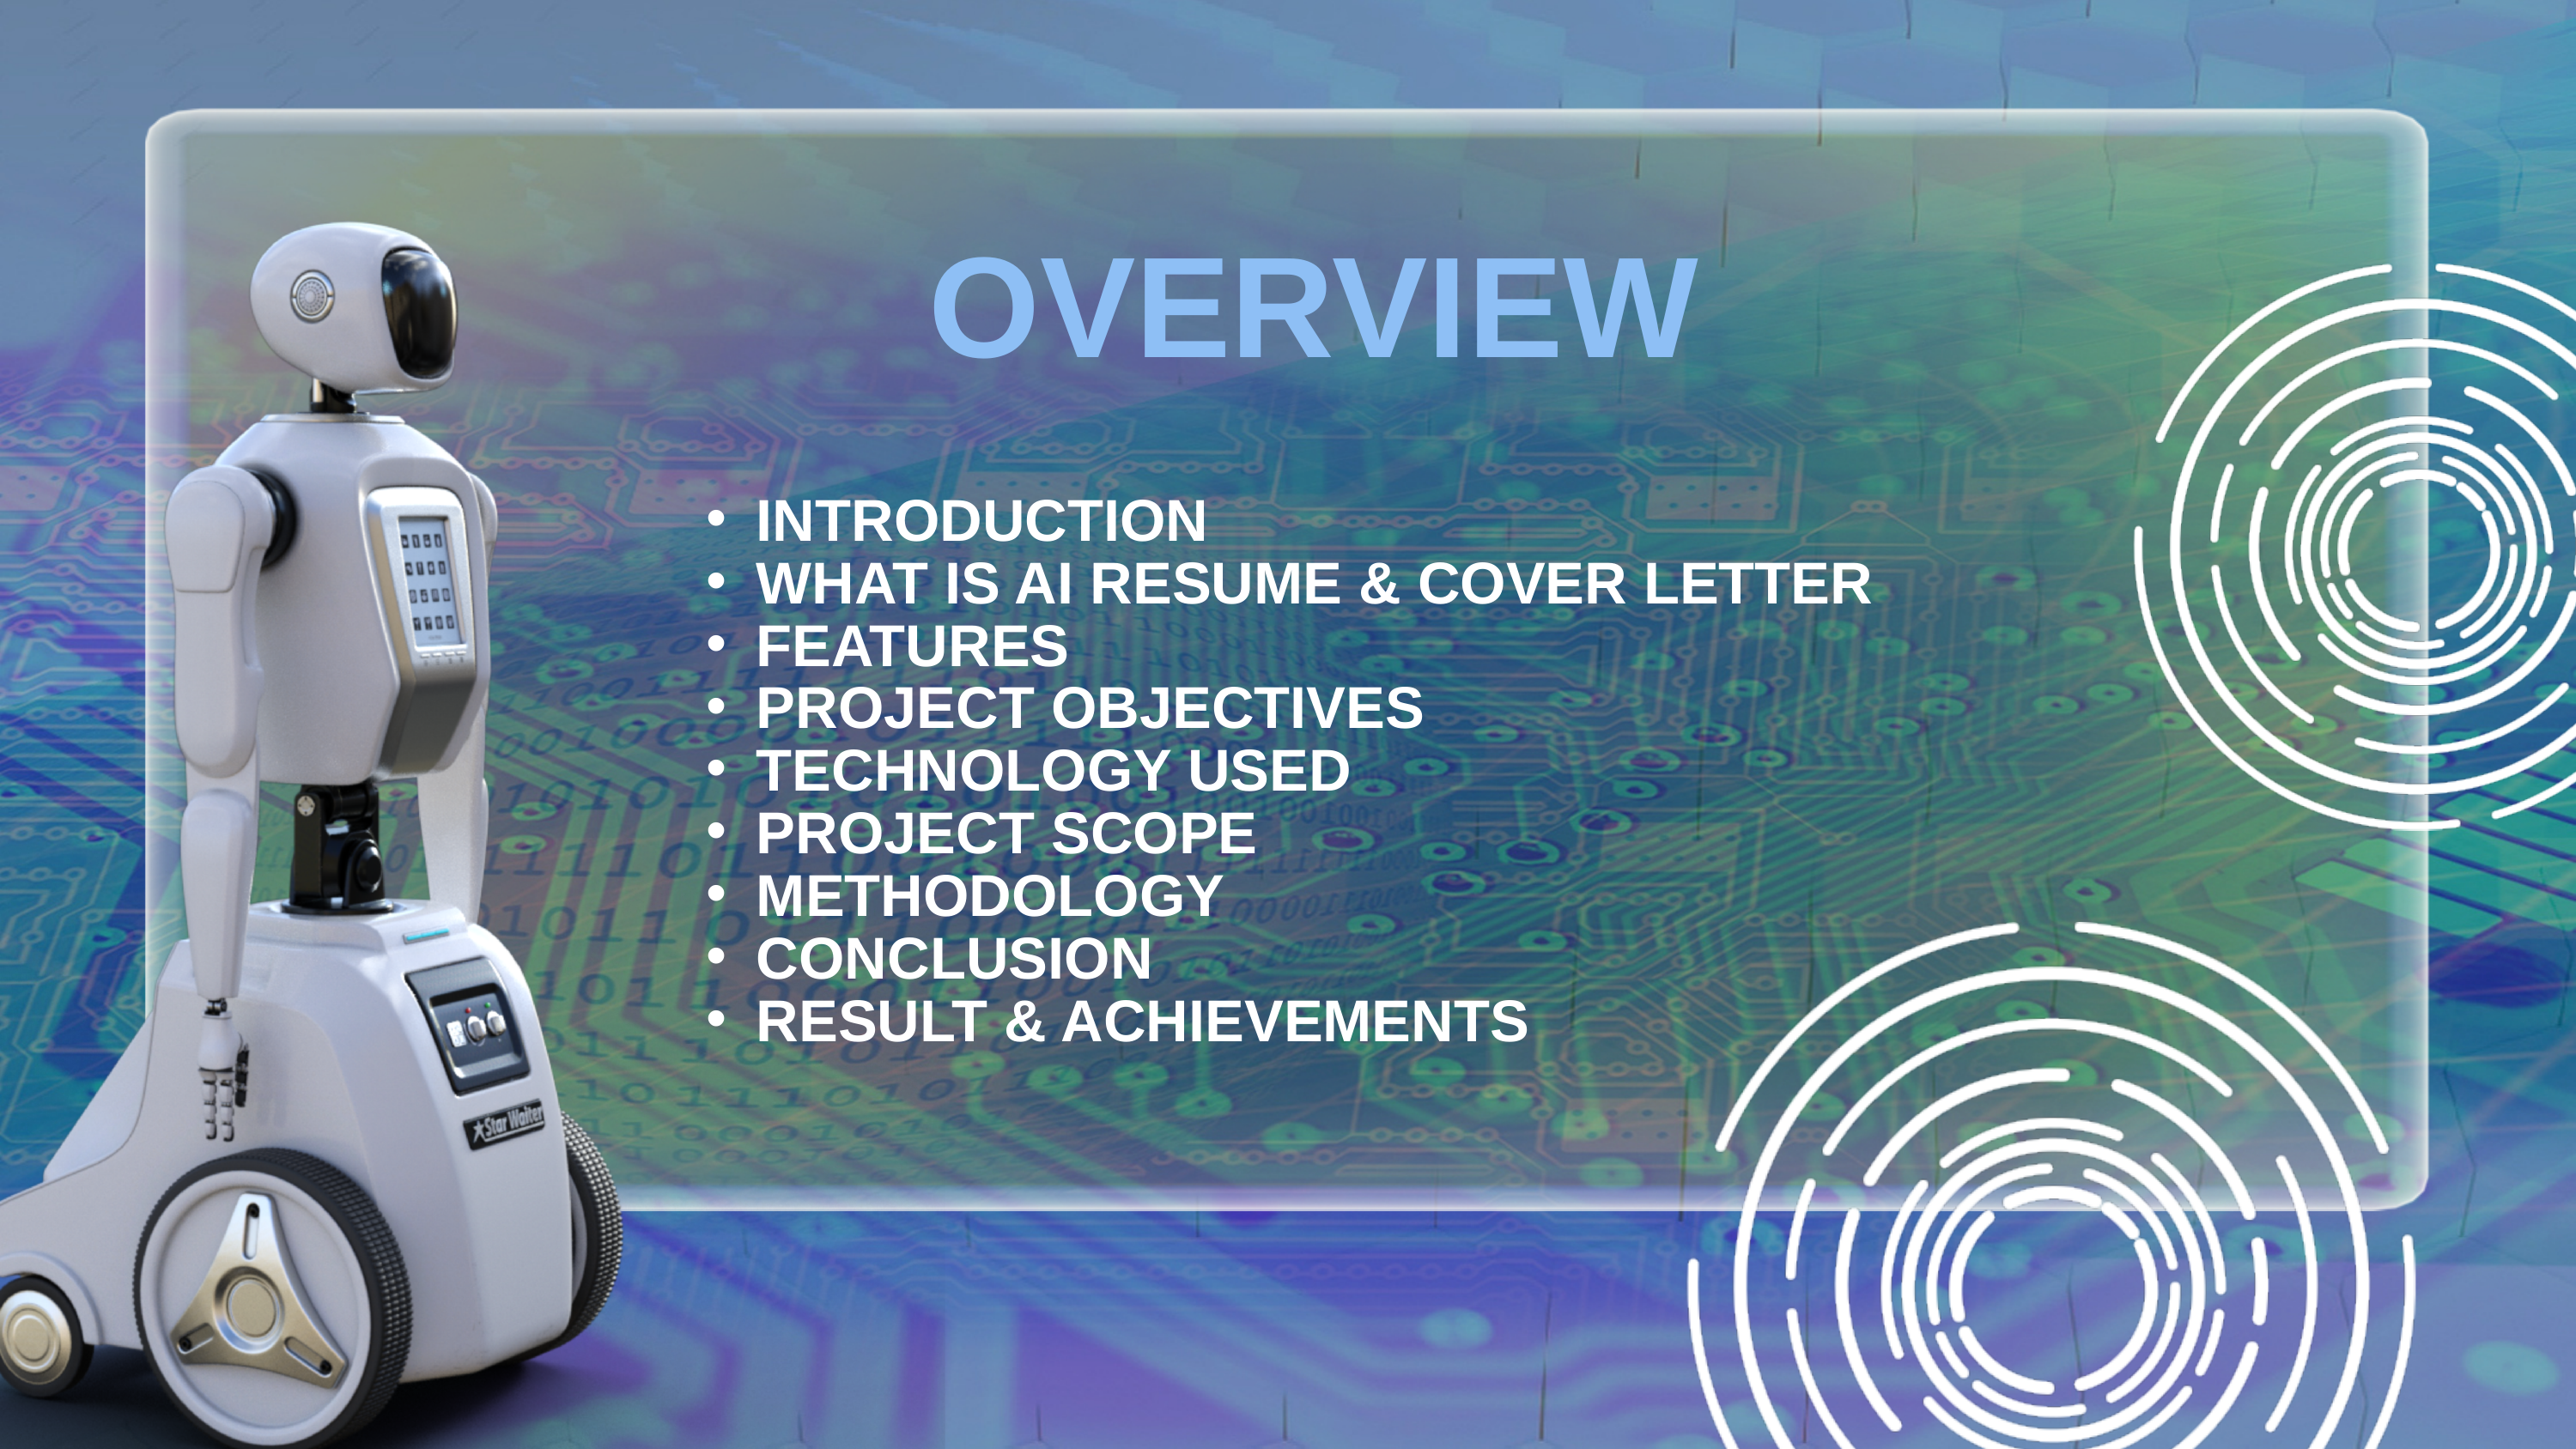

OVERVIEW

INTRODUCTION
WHAT IS AI RESUME & COVER LETTER
FEATURES
PROJECT OBJECTIVES
TECHNOLOGY USED
PROJECT SCOPE
METHODOLOGY
CONCLUSION
RESULT & ACHIEVEMENTS